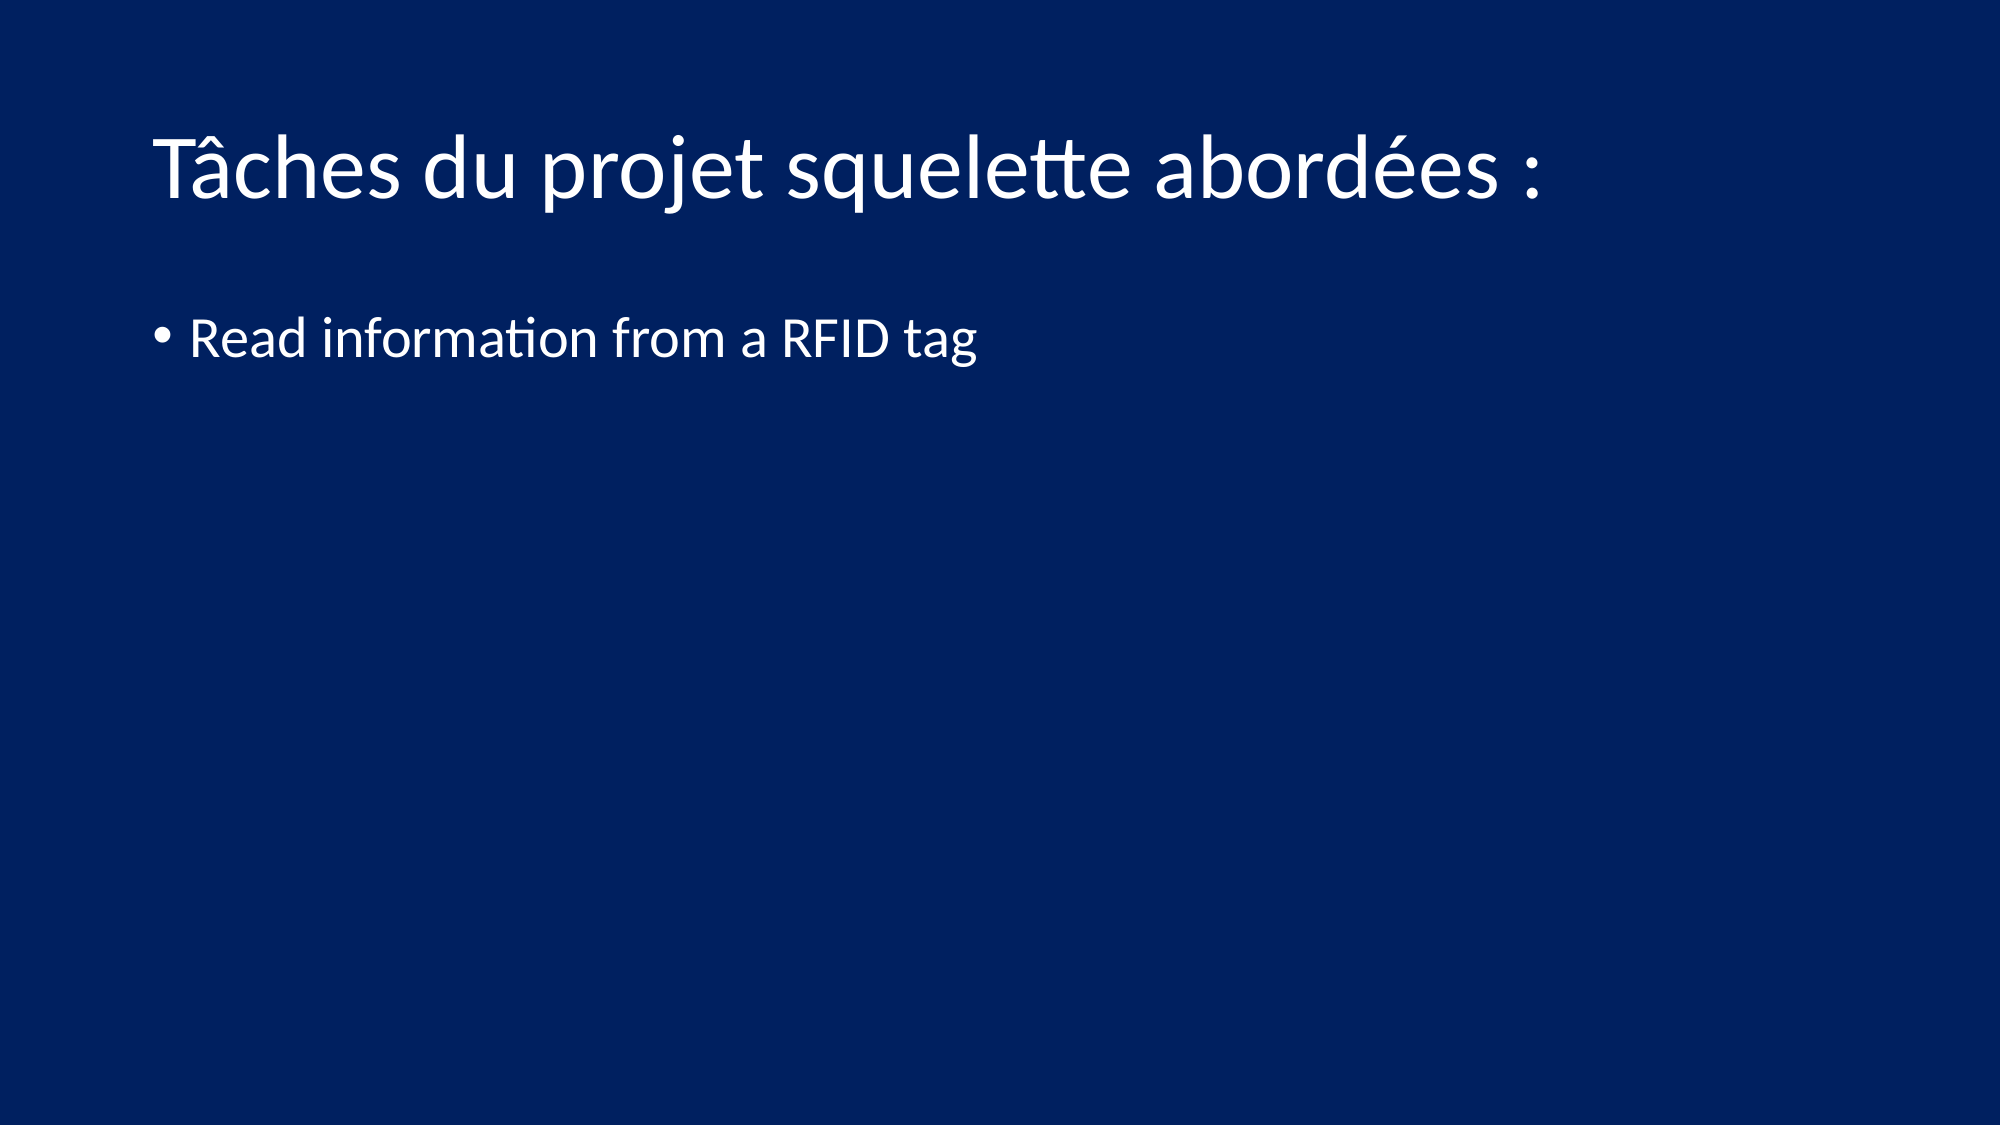

# Tâches du projet squelette abordées :
Read information from a RFID tag